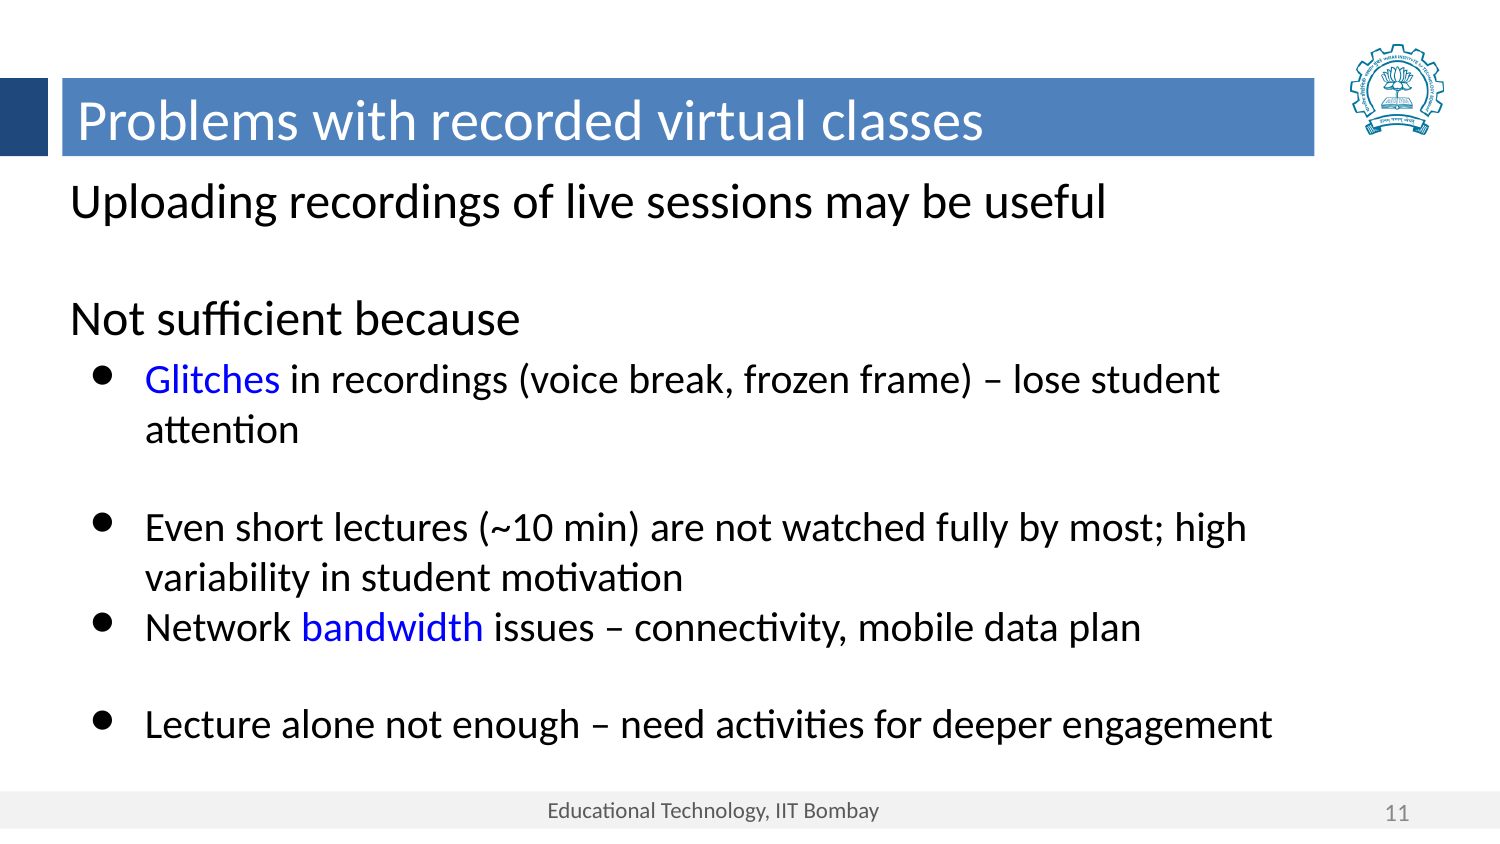

Problems with recorded virtual classes
Uploading recordings of live sessions may be useful

Not sufficient because
Glitches in recordings (voice break, frozen frame) – lose student attention

Even short lectures (~10 min) are not watched fully by most; high variability in student motivation
Network bandwidth issues – connectivity, mobile data plan

Lecture alone not enough – need activities for deeper engagement

11